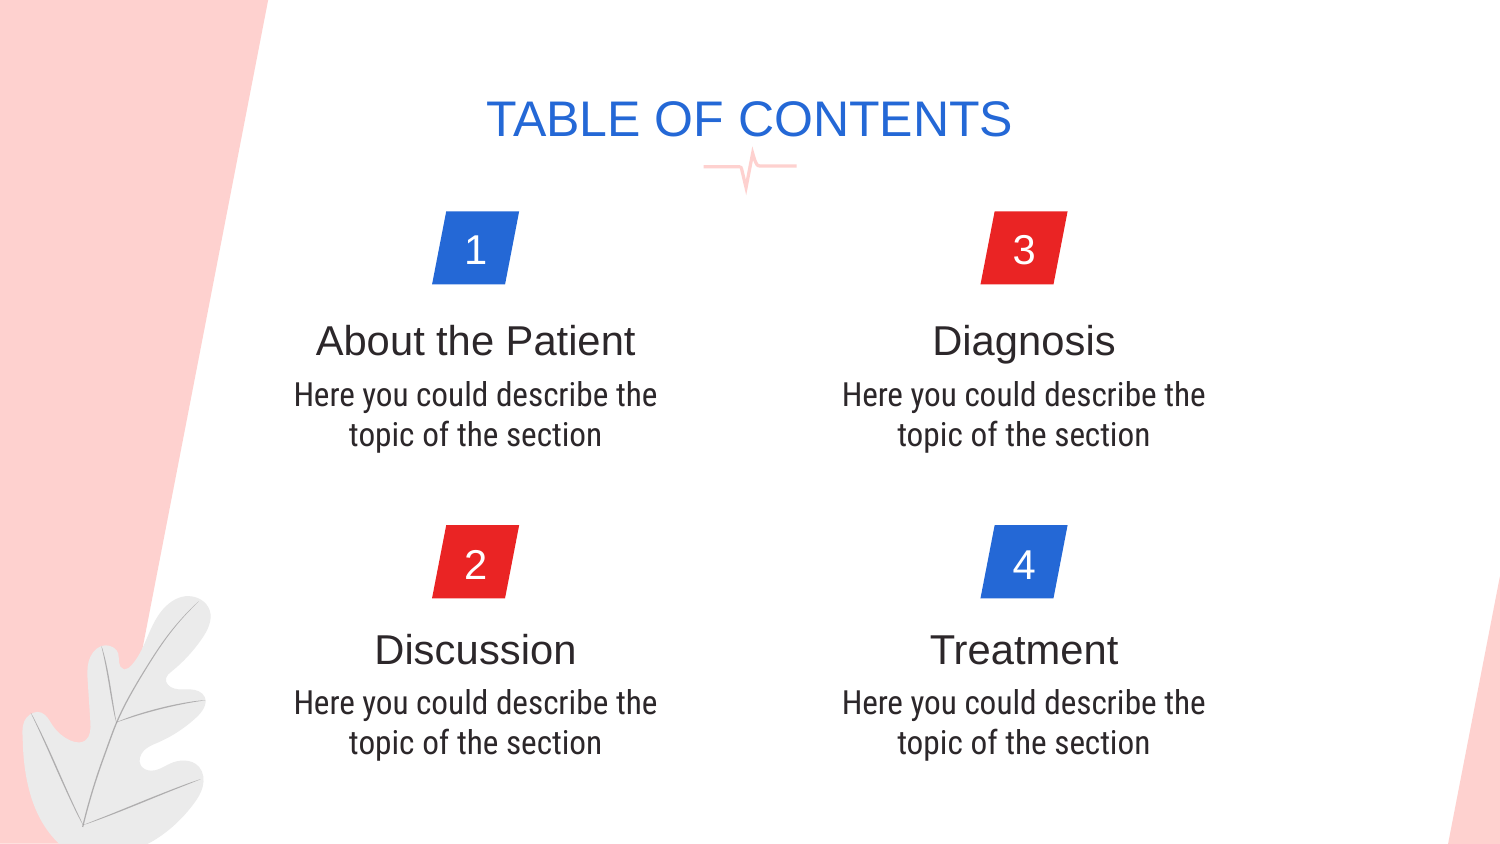

# TABLE OF CONTENTS
1
3
About the Patient
Diagnosis
Here you could describe the topic of the section
Here you could describe the topic of the section
2
4
Discussion
Treatment
Here you could describe the topic of the section
Here you could describe the topic of the section